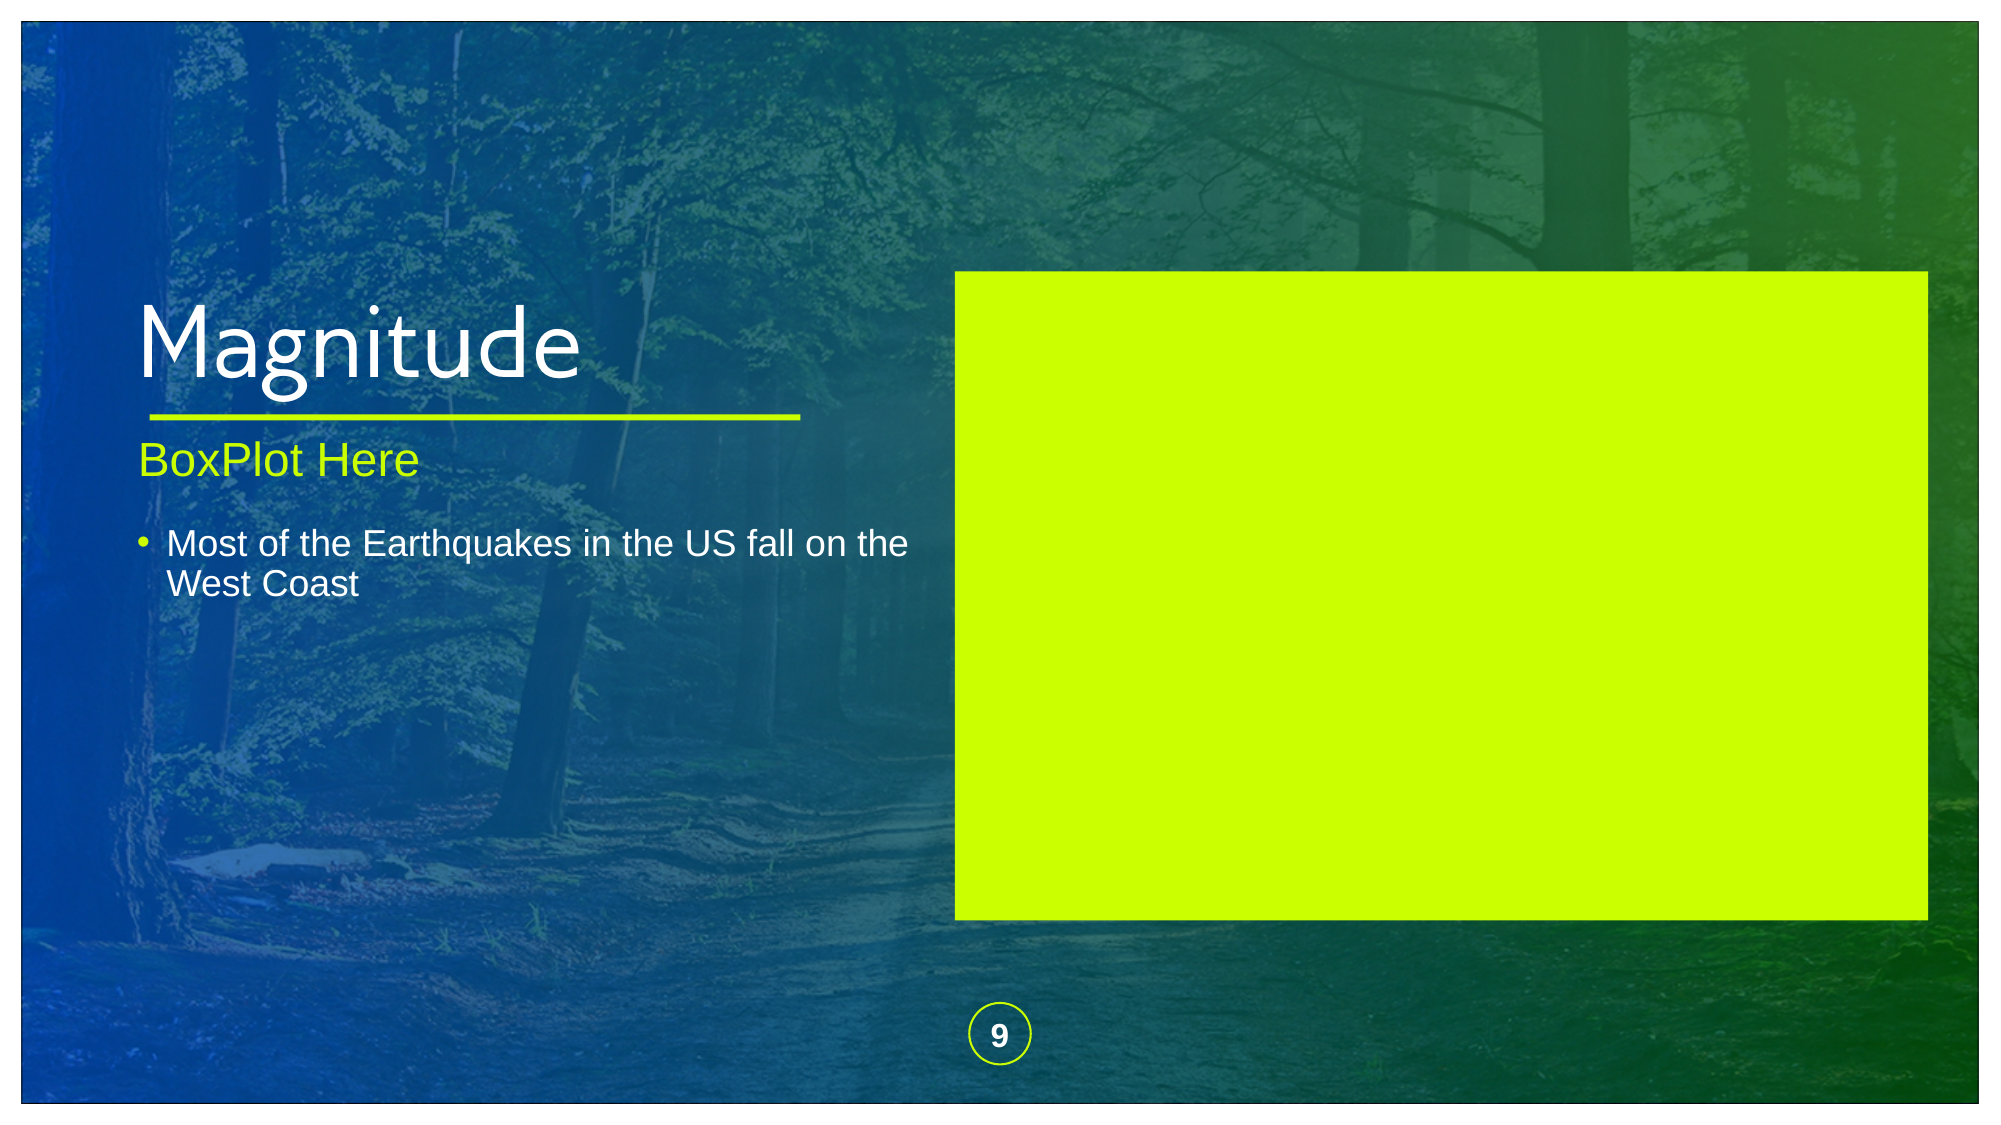

# Magnitude

BoxPlot Here
Most of the Earthquakes in the US fall on the West Coast
9